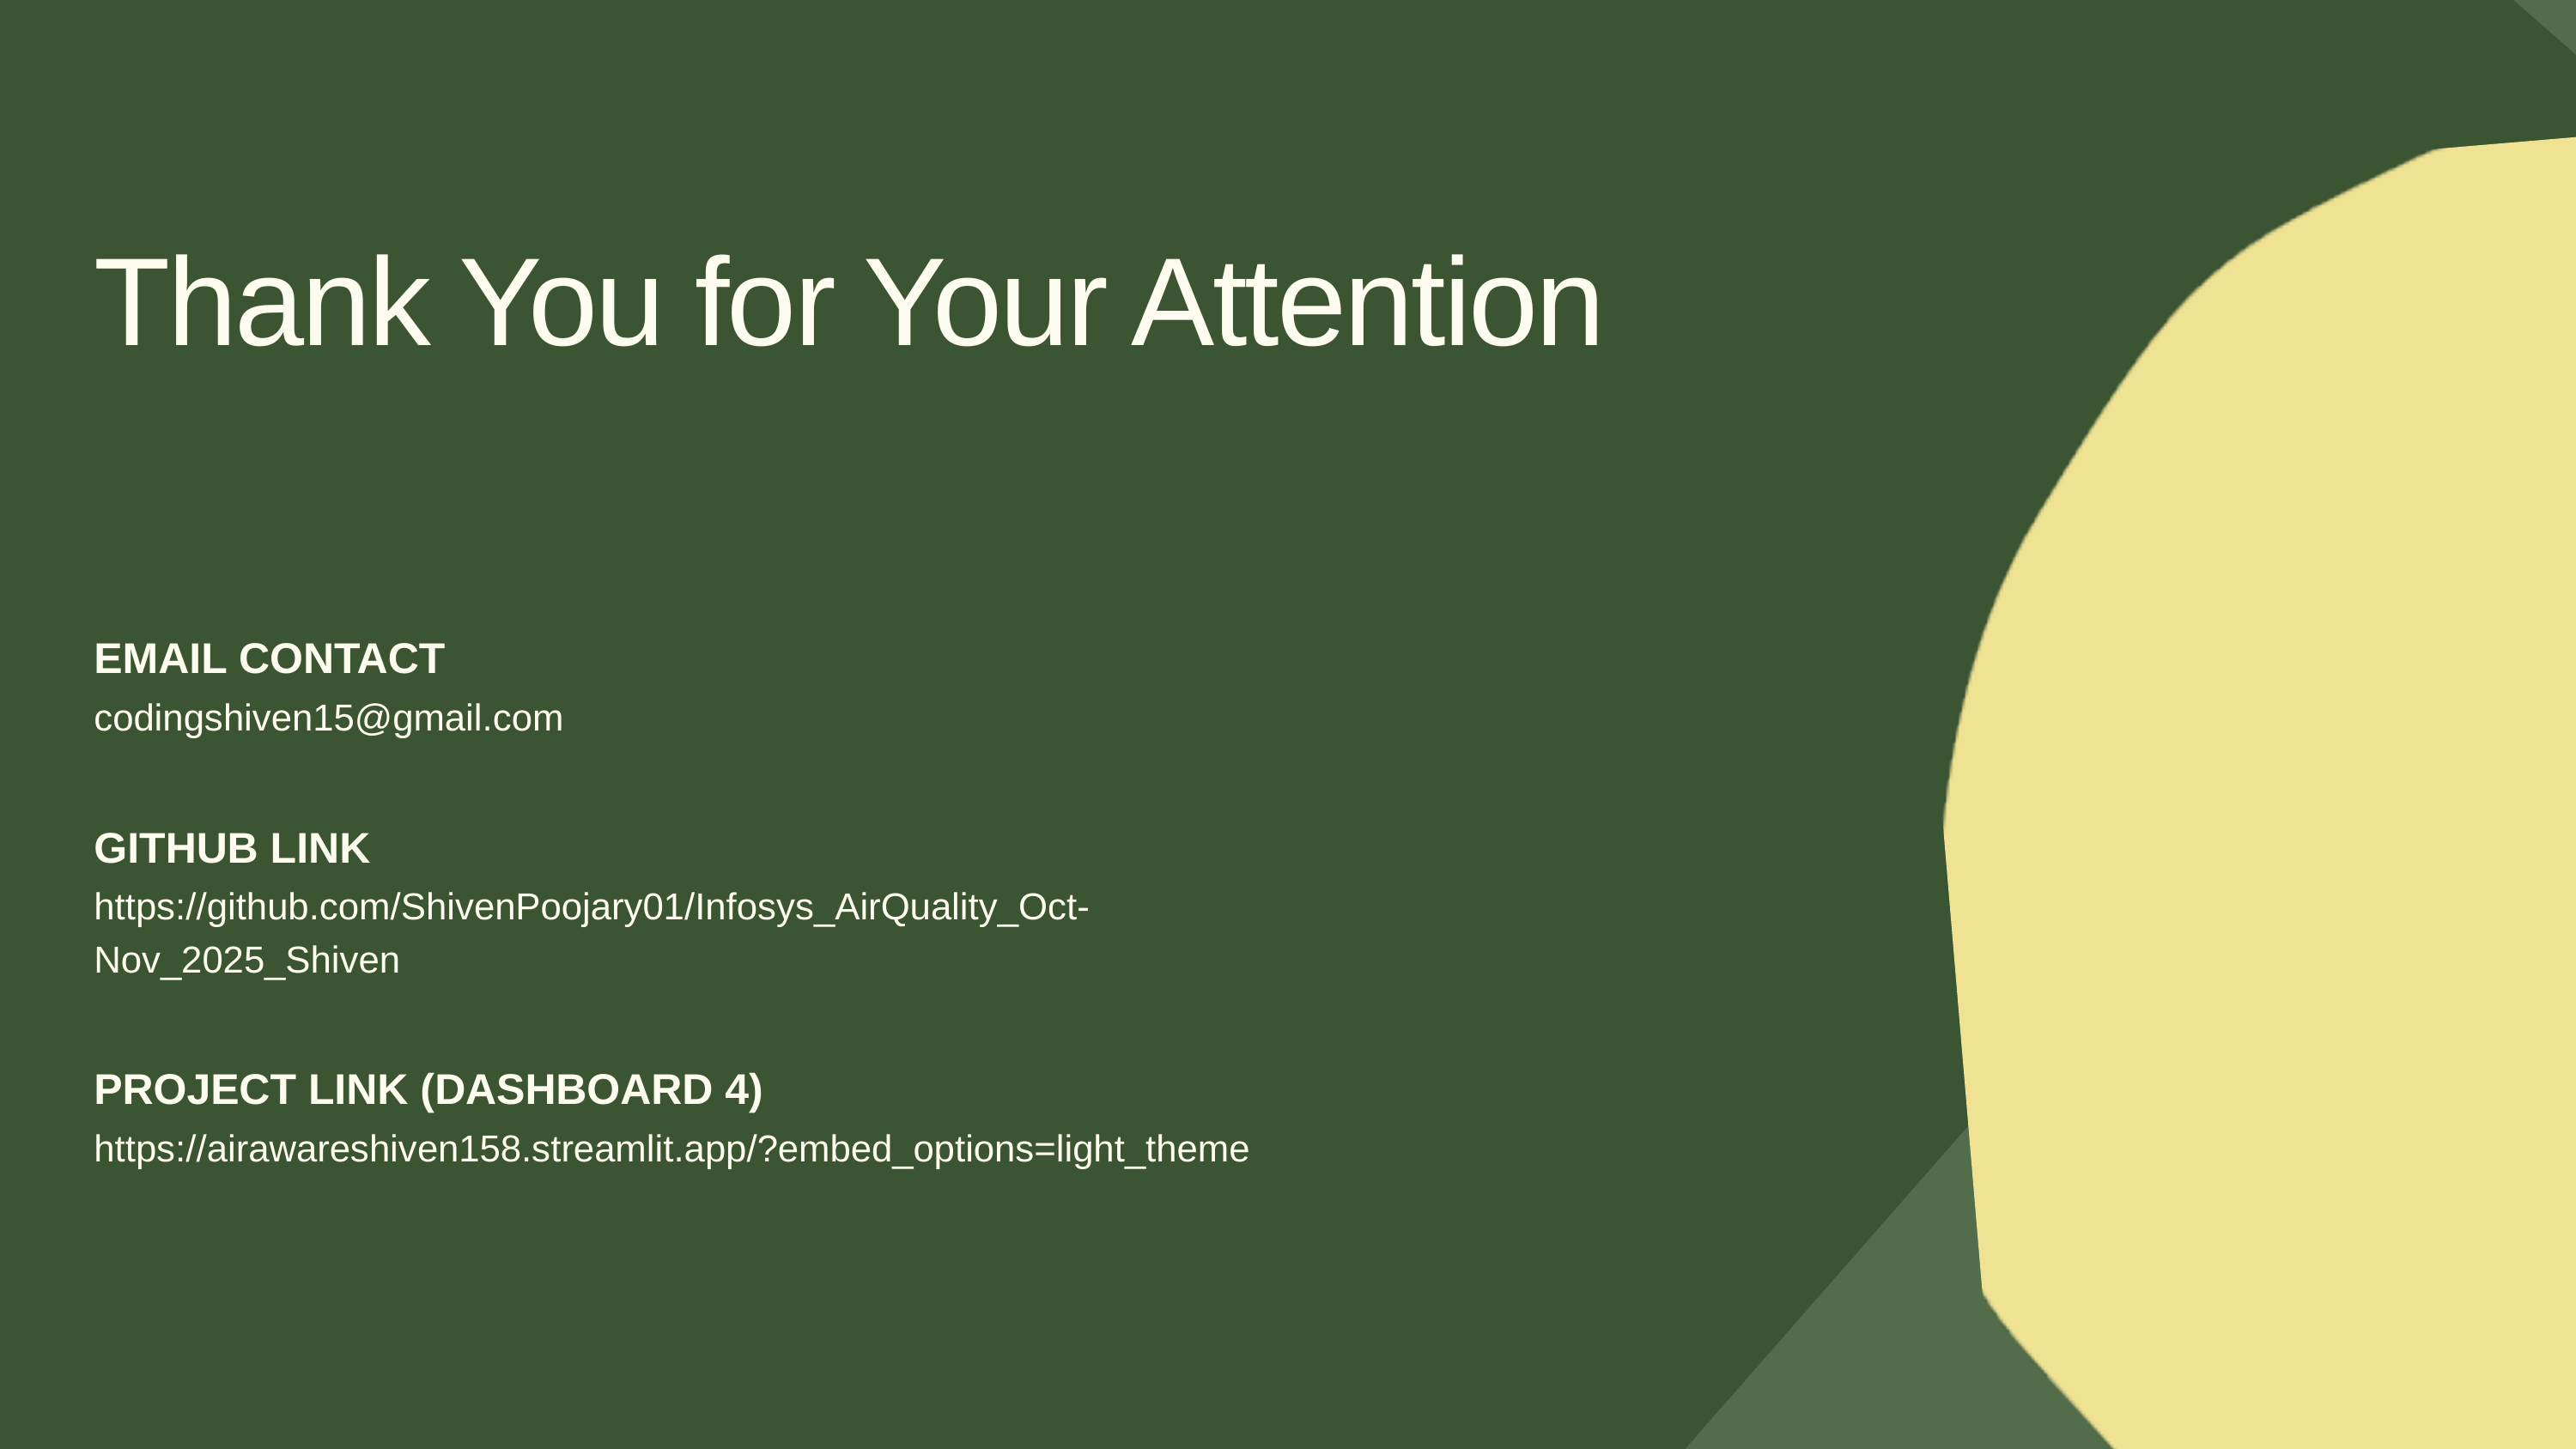

Thank You for Your Attention
EMAIL CONTACT
codingshiven15@gmail.com
GITHUB LINK
https://github.com/ShivenPoojary01/Infosys_AirQuality_Oct-Nov_2025_Shiven
PROJECT LINK (DASHBOARD 4)
https://airawareshiven158.streamlit.app/?embed_options=light_theme